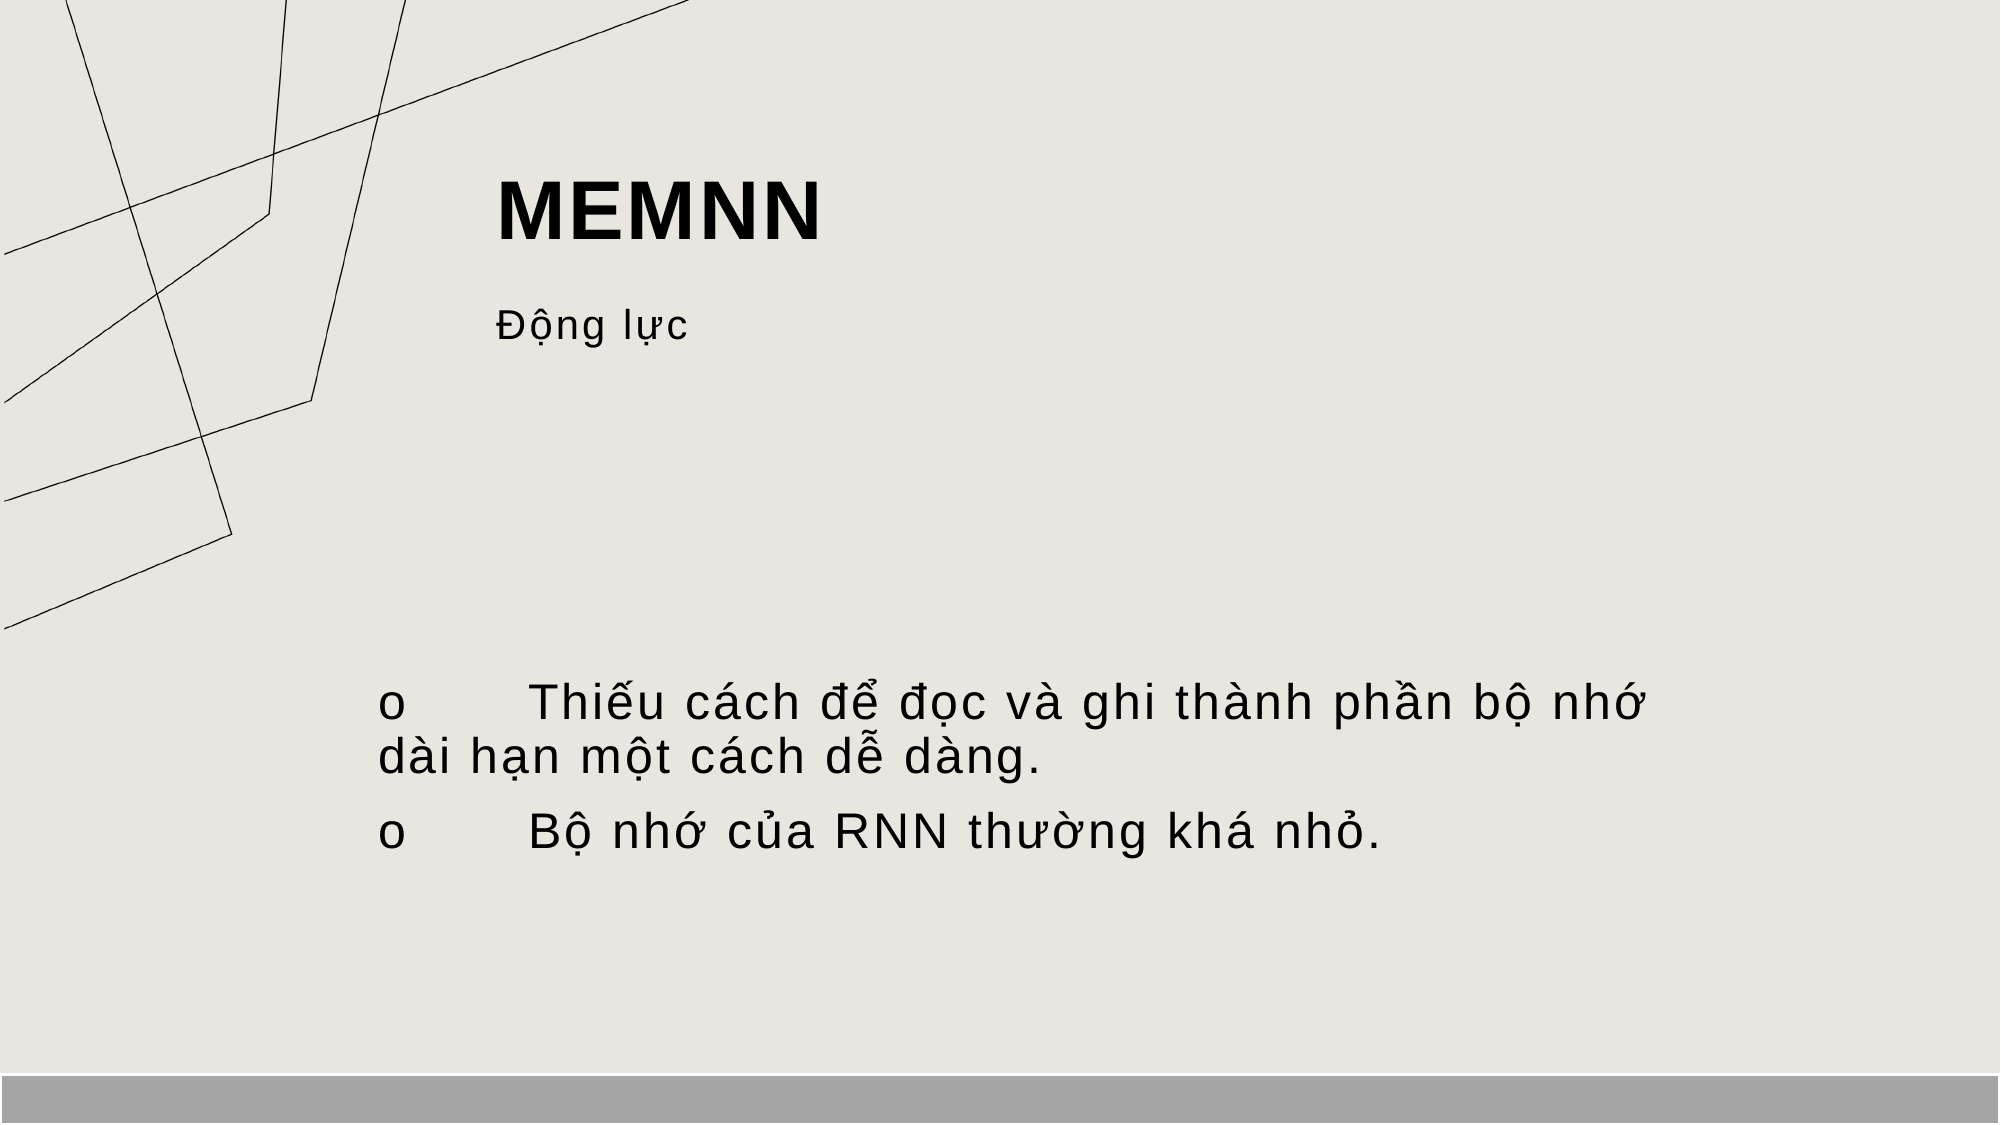

# MeMNN
Động lực

o	Thiếu cách để đọc và ghi thành phần bộ nhớ dài hạn một cách dễ dàng.
o	Bộ nhớ của RNN thường khá nhỏ.